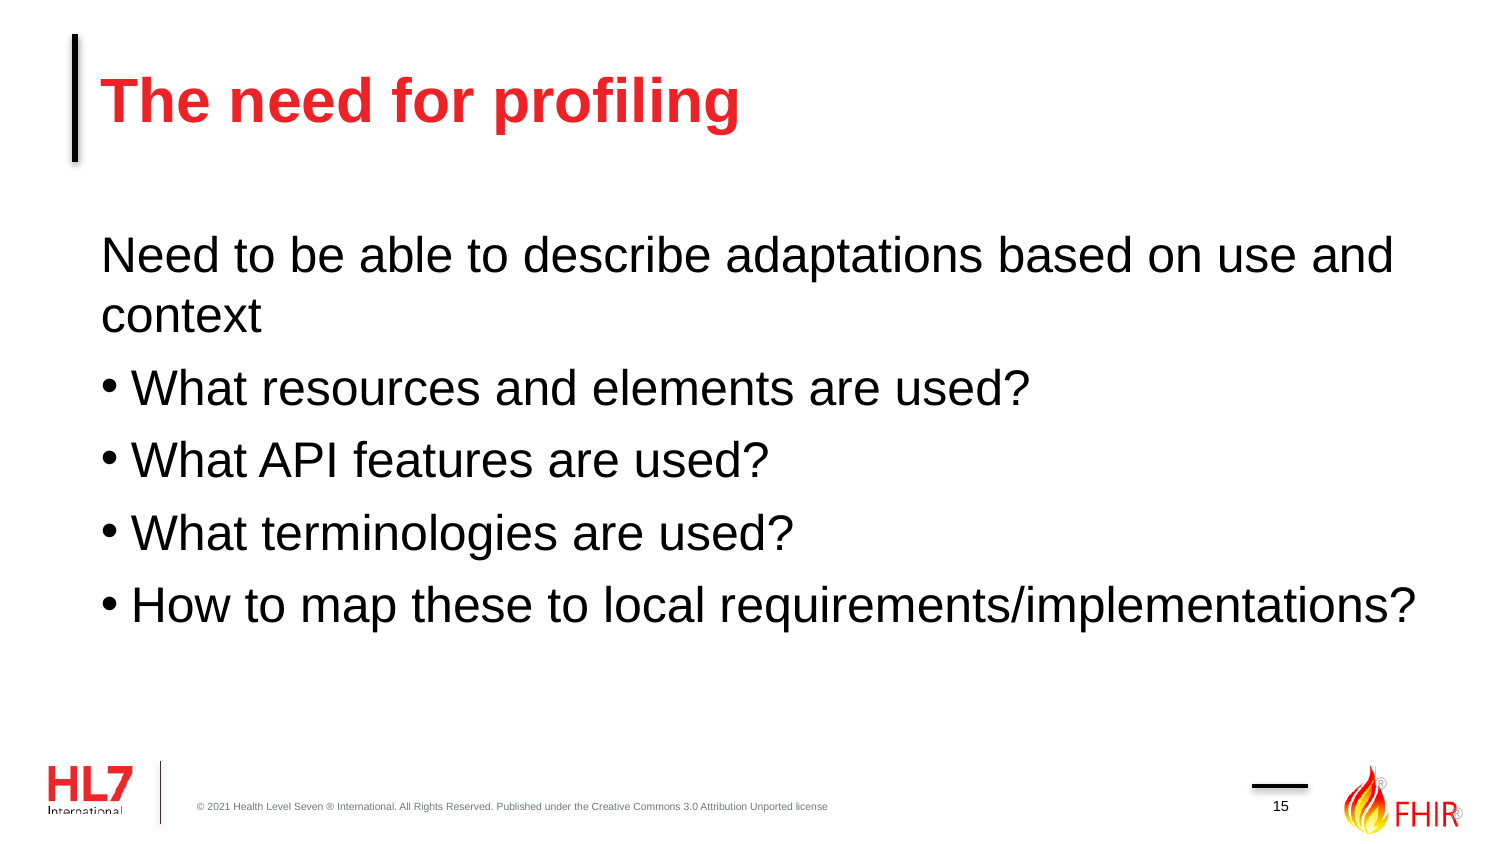

# The need for profiling
Need to be able to describe adaptations based on use and context
What resources and elements are used?
What API features are used?
What terminologies are used?
How to map these to local requirements/implementations?
15
© 2021 Health Level Seven ® International. All Rights Reserved. Published under the Creative Commons 3.0 Attribution Unported license